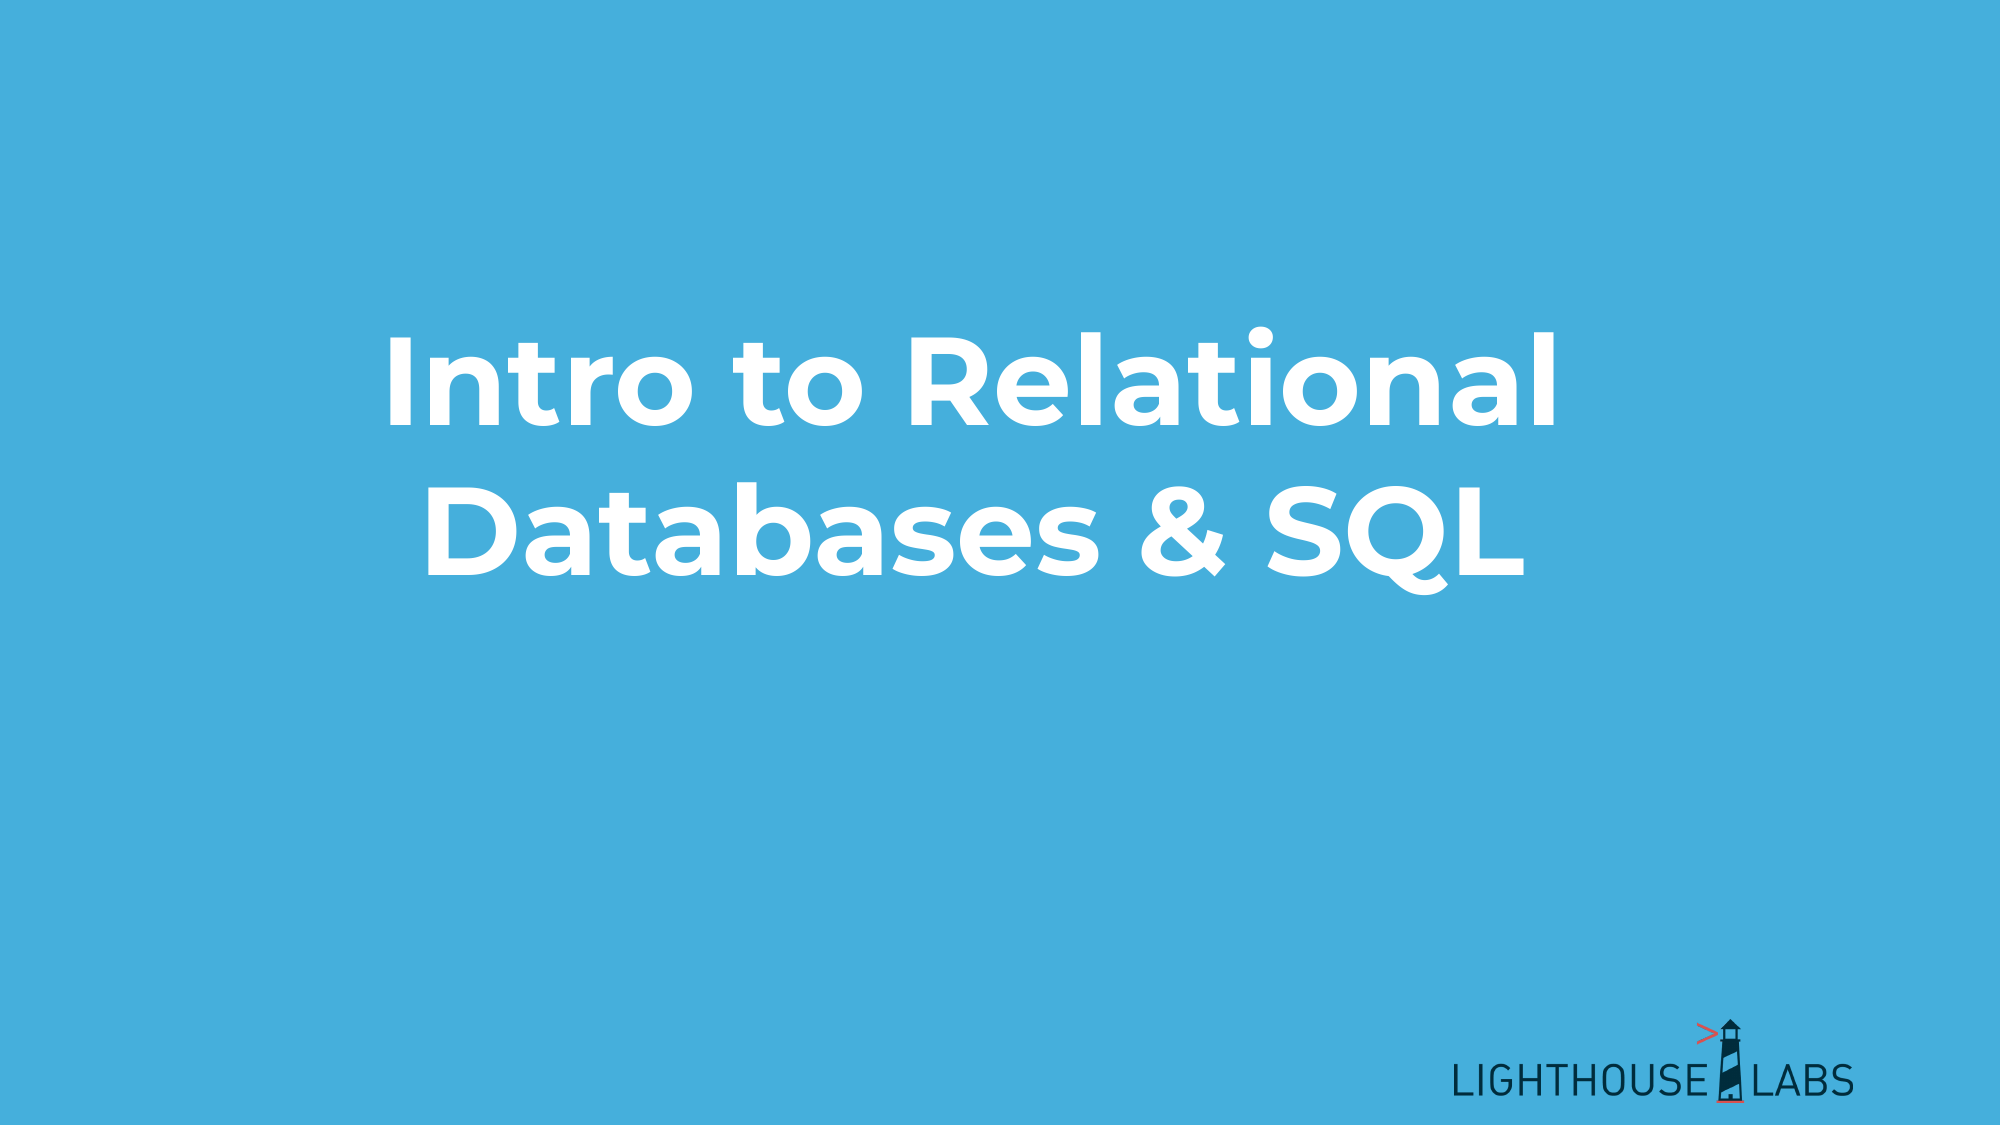

# Intro to Relational Databases & SQL